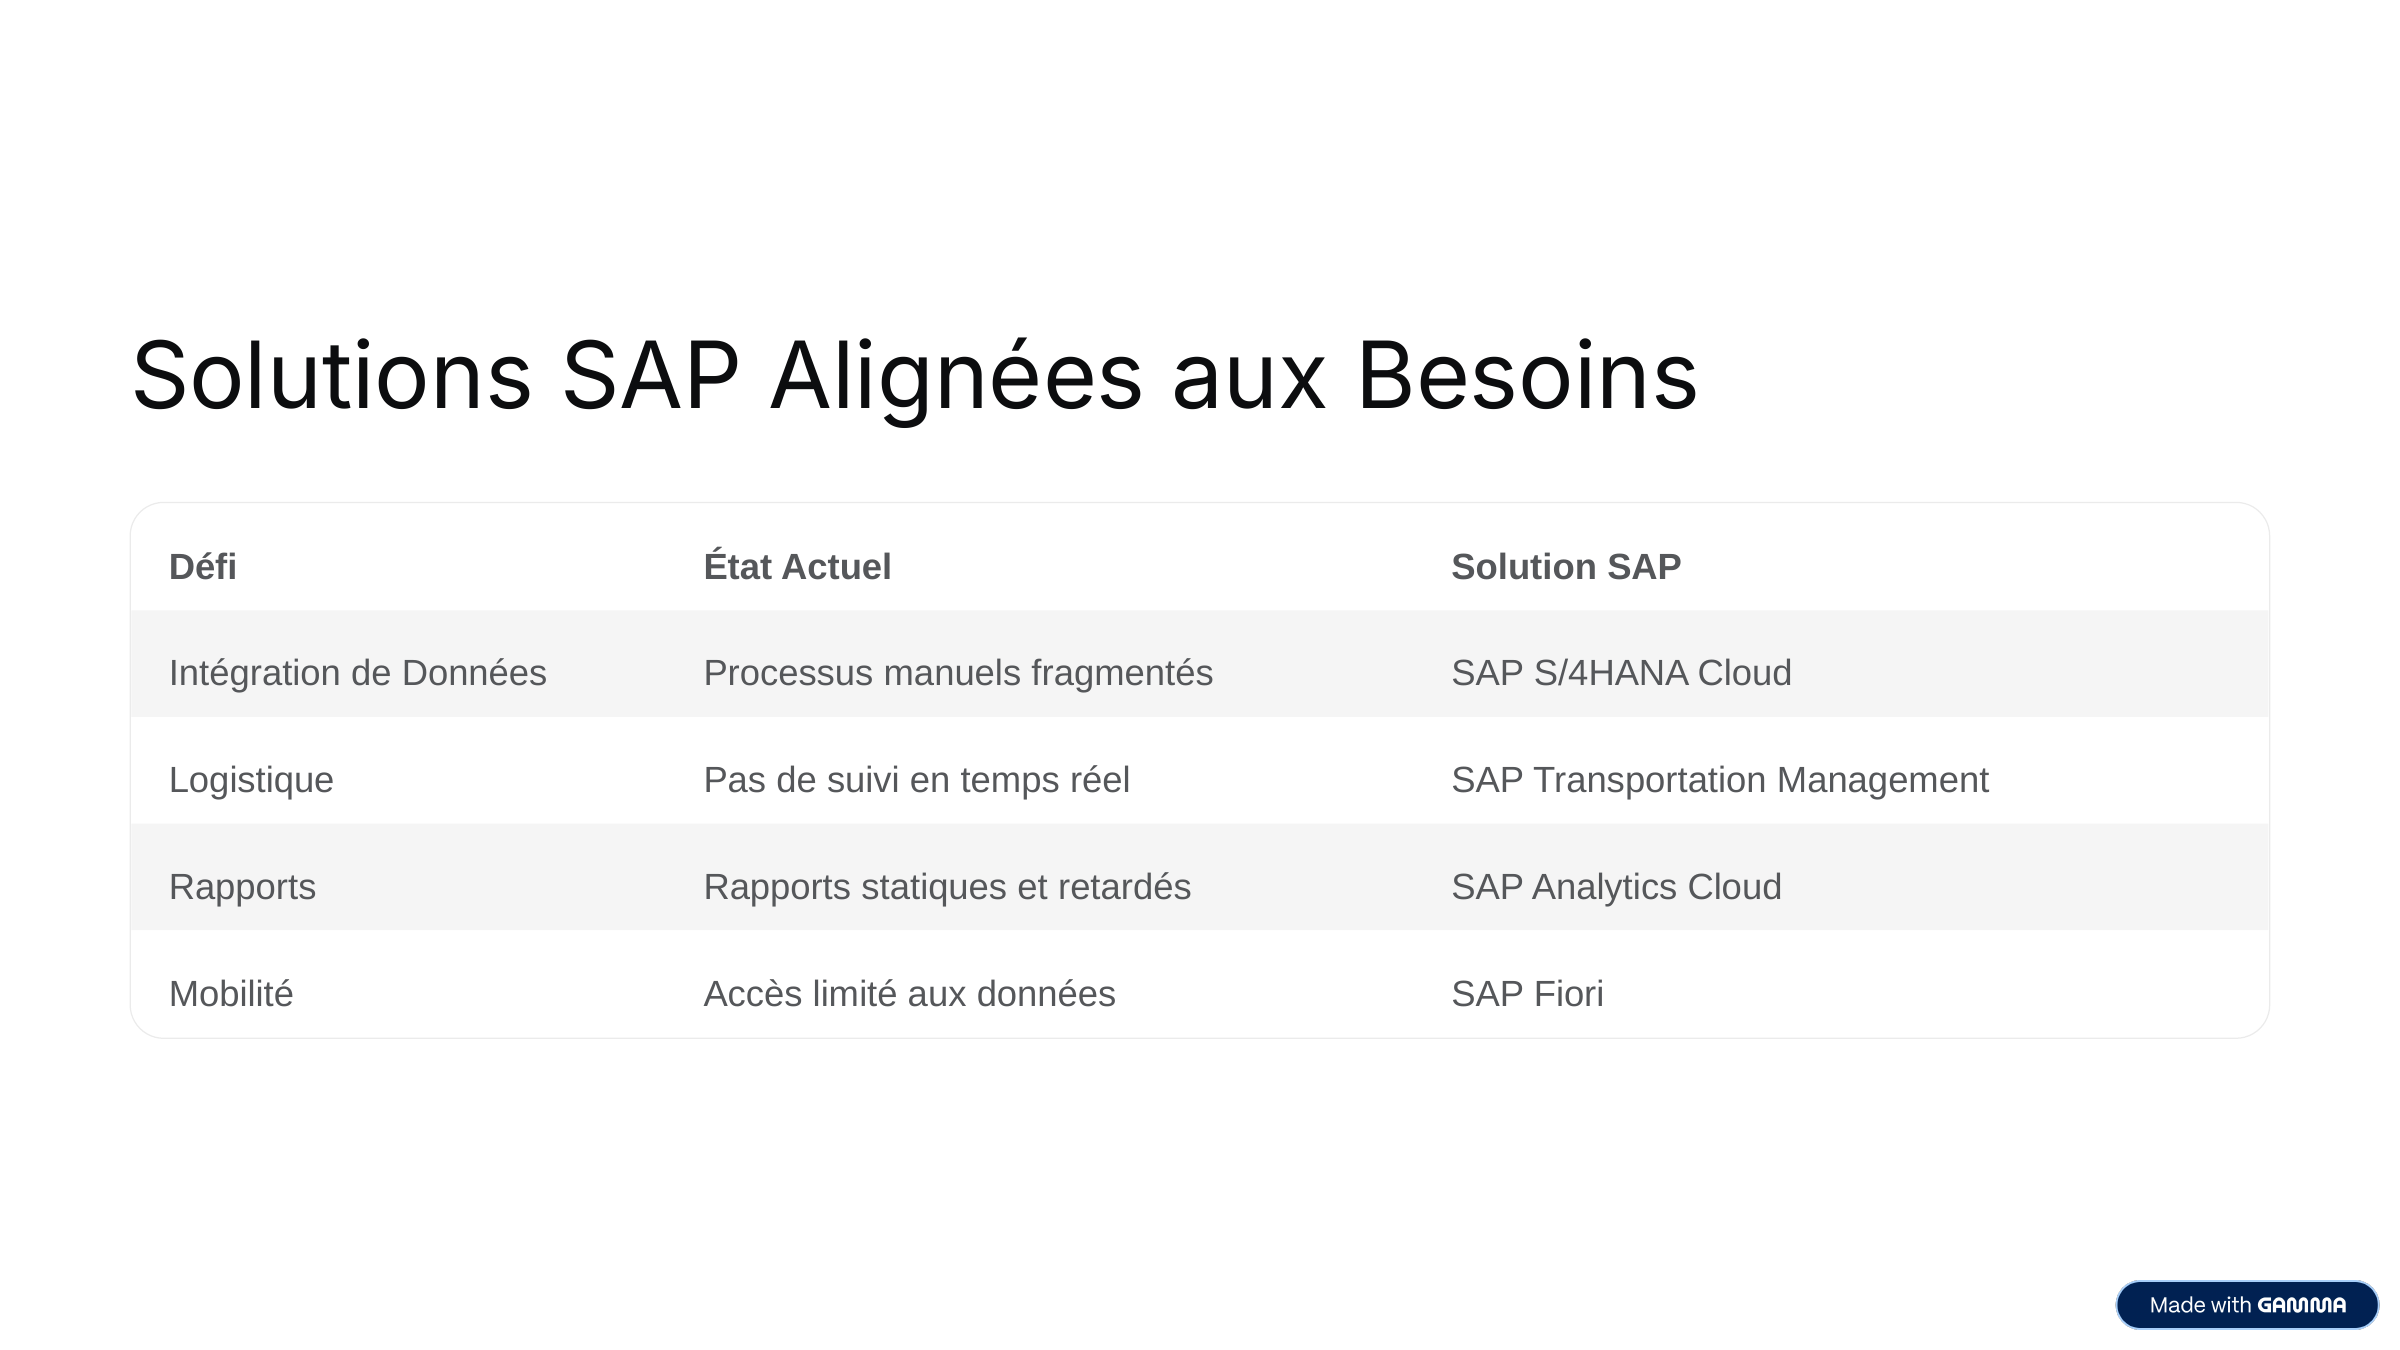

Solutions SAP Alignées aux Besoins

Défi
État Actuel
Solution SAP

Intégration de Données
Processus manuels fragmentés
SAP S/4HANA Cloud

Logistique
Pas de suivi en temps réel
SAP Transportation Management

Rapports
Rapports statiques et retardés
SAP Analytics Cloud

Mobilité
Accès limité aux données
SAP Fiori